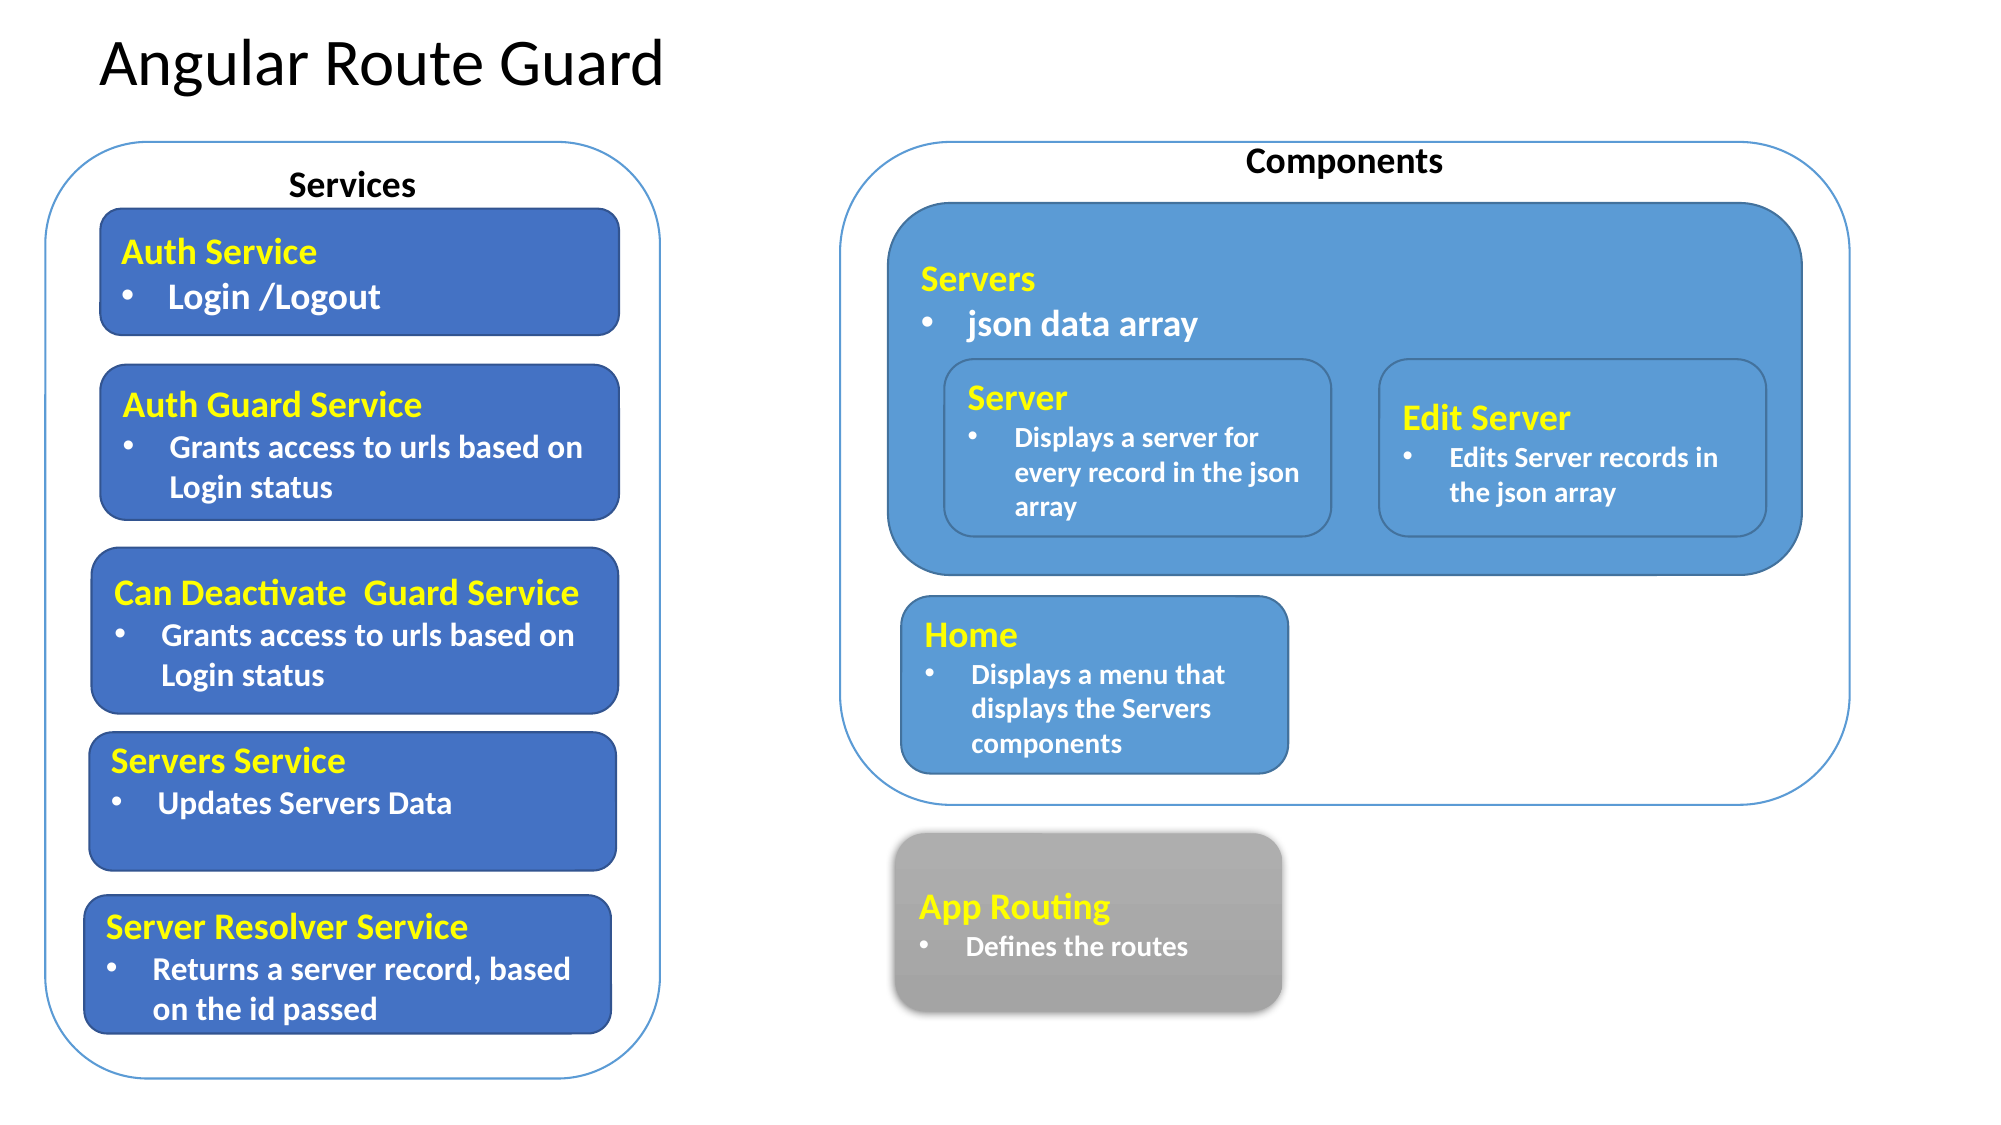

# Angular Route Guard
Services
Services

Components

Servers
json data array

Auth Service
Login /Logout

Edit Server
Edits Server records in the json array

Server
Displays a server for every record in the json array

Auth Guard Service
Grants access to urls based on Login status

Can Deactivate  Guard Service
Grants access to urls based on Login status

Home
Displays a menu that displays the Servers components

Servers Service
Updates Servers Data

App Routing
Defines the routes

Server Resolver Service
Returns a server record, based on the id passed